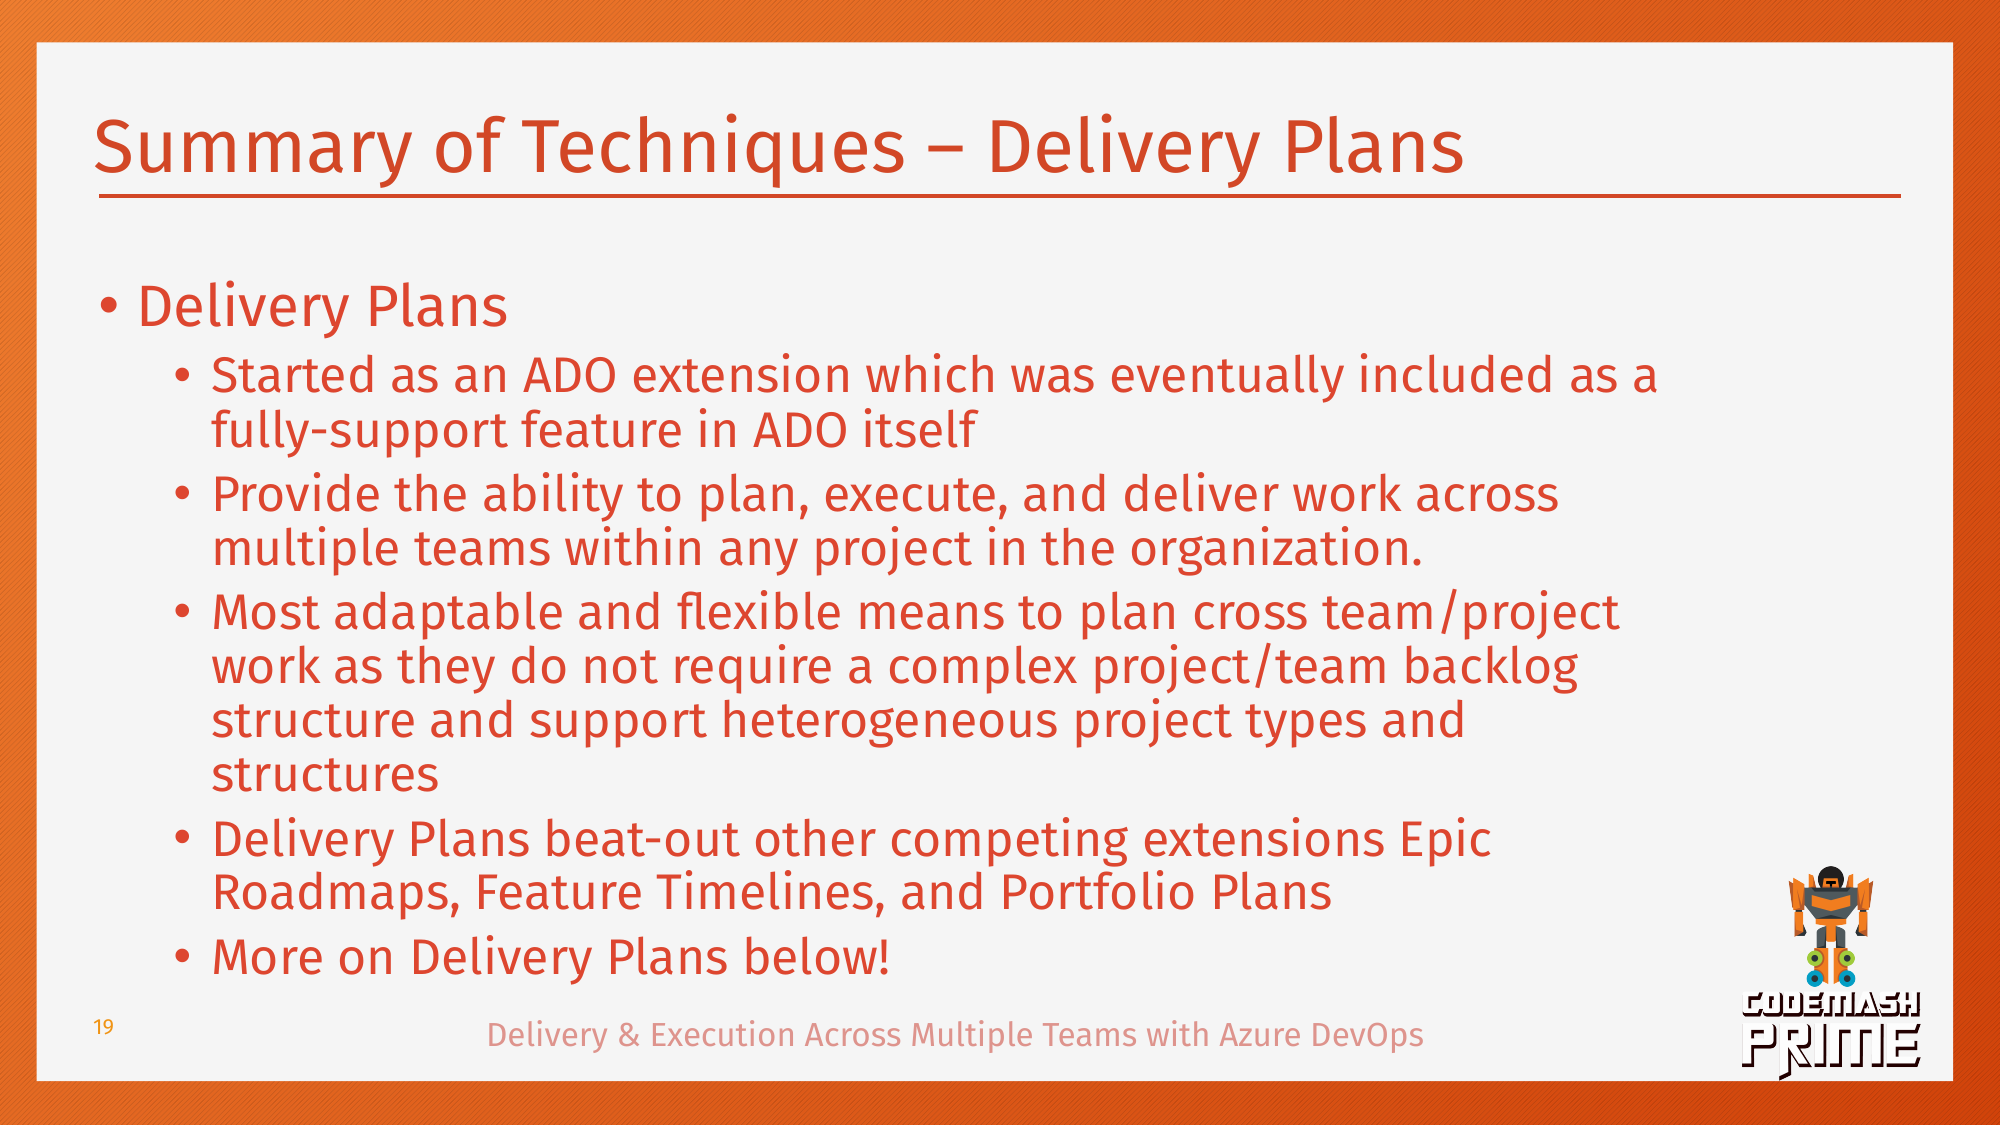

# Summary of Techniques – Delivery Plans
Delivery Plans
Started as an ADO extension which was eventually included as a fully-support feature in ADO itself
Provide the ability to plan, execute, and deliver work across multiple teams within any project in the organization.
Most adaptable and flexible means to plan cross team/project work as they do not require a complex project/team backlog structure and support heterogeneous project types and structures
Delivery Plans beat-out other competing extensions Epic Roadmaps, Feature Timelines, and Portfolio Plans
More on Delivery Plans below!

Delivery & Execution Across Multiple Teams with Azure DevOps